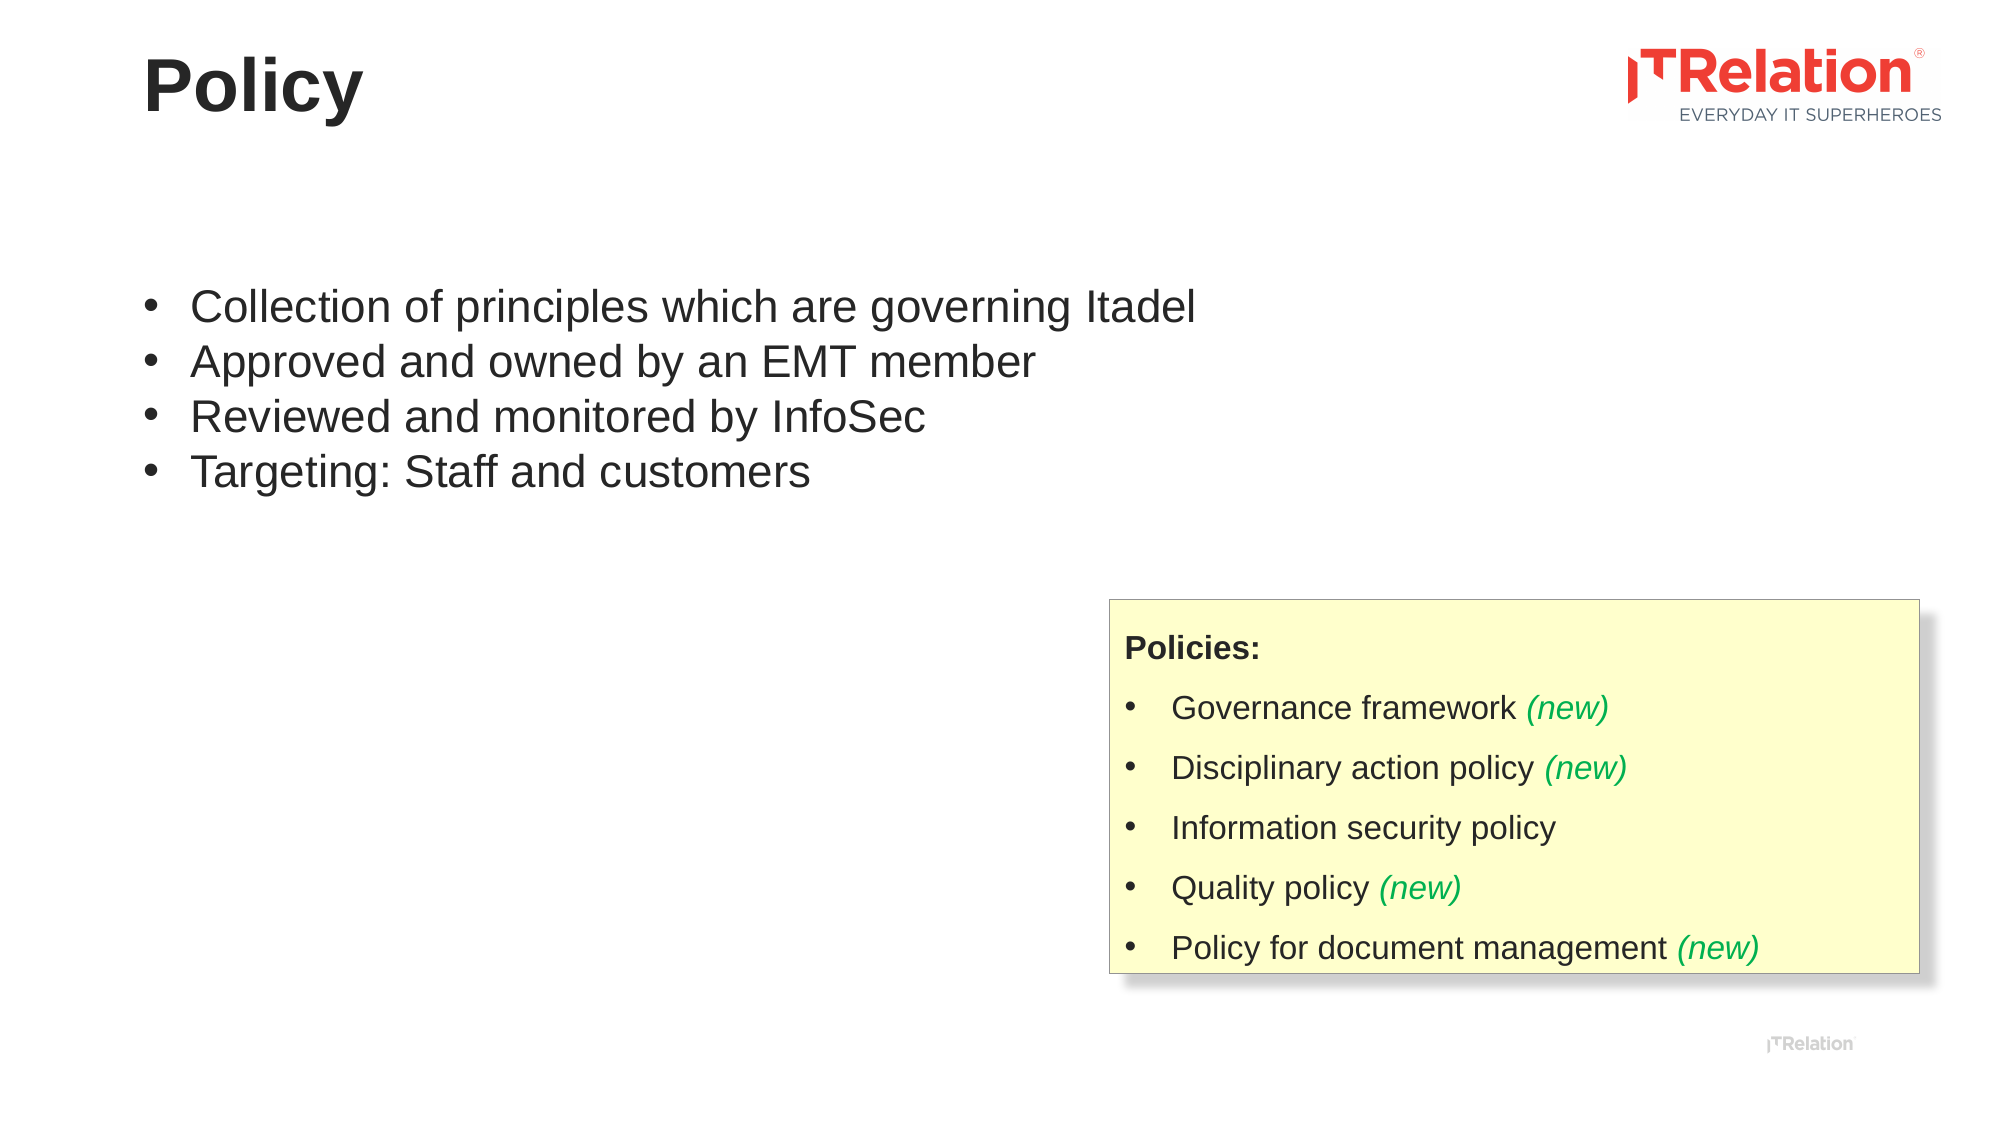

# Policy
Collection of principles which are governing Itadel
Approved and owned by an EMT member
Reviewed and monitored by InfoSec
Targeting: Staff and customers

Policies:
Governance framework (new)
Disciplinary action policy (new)
Information security policy
Quality policy (new)
Policy for document management (new)